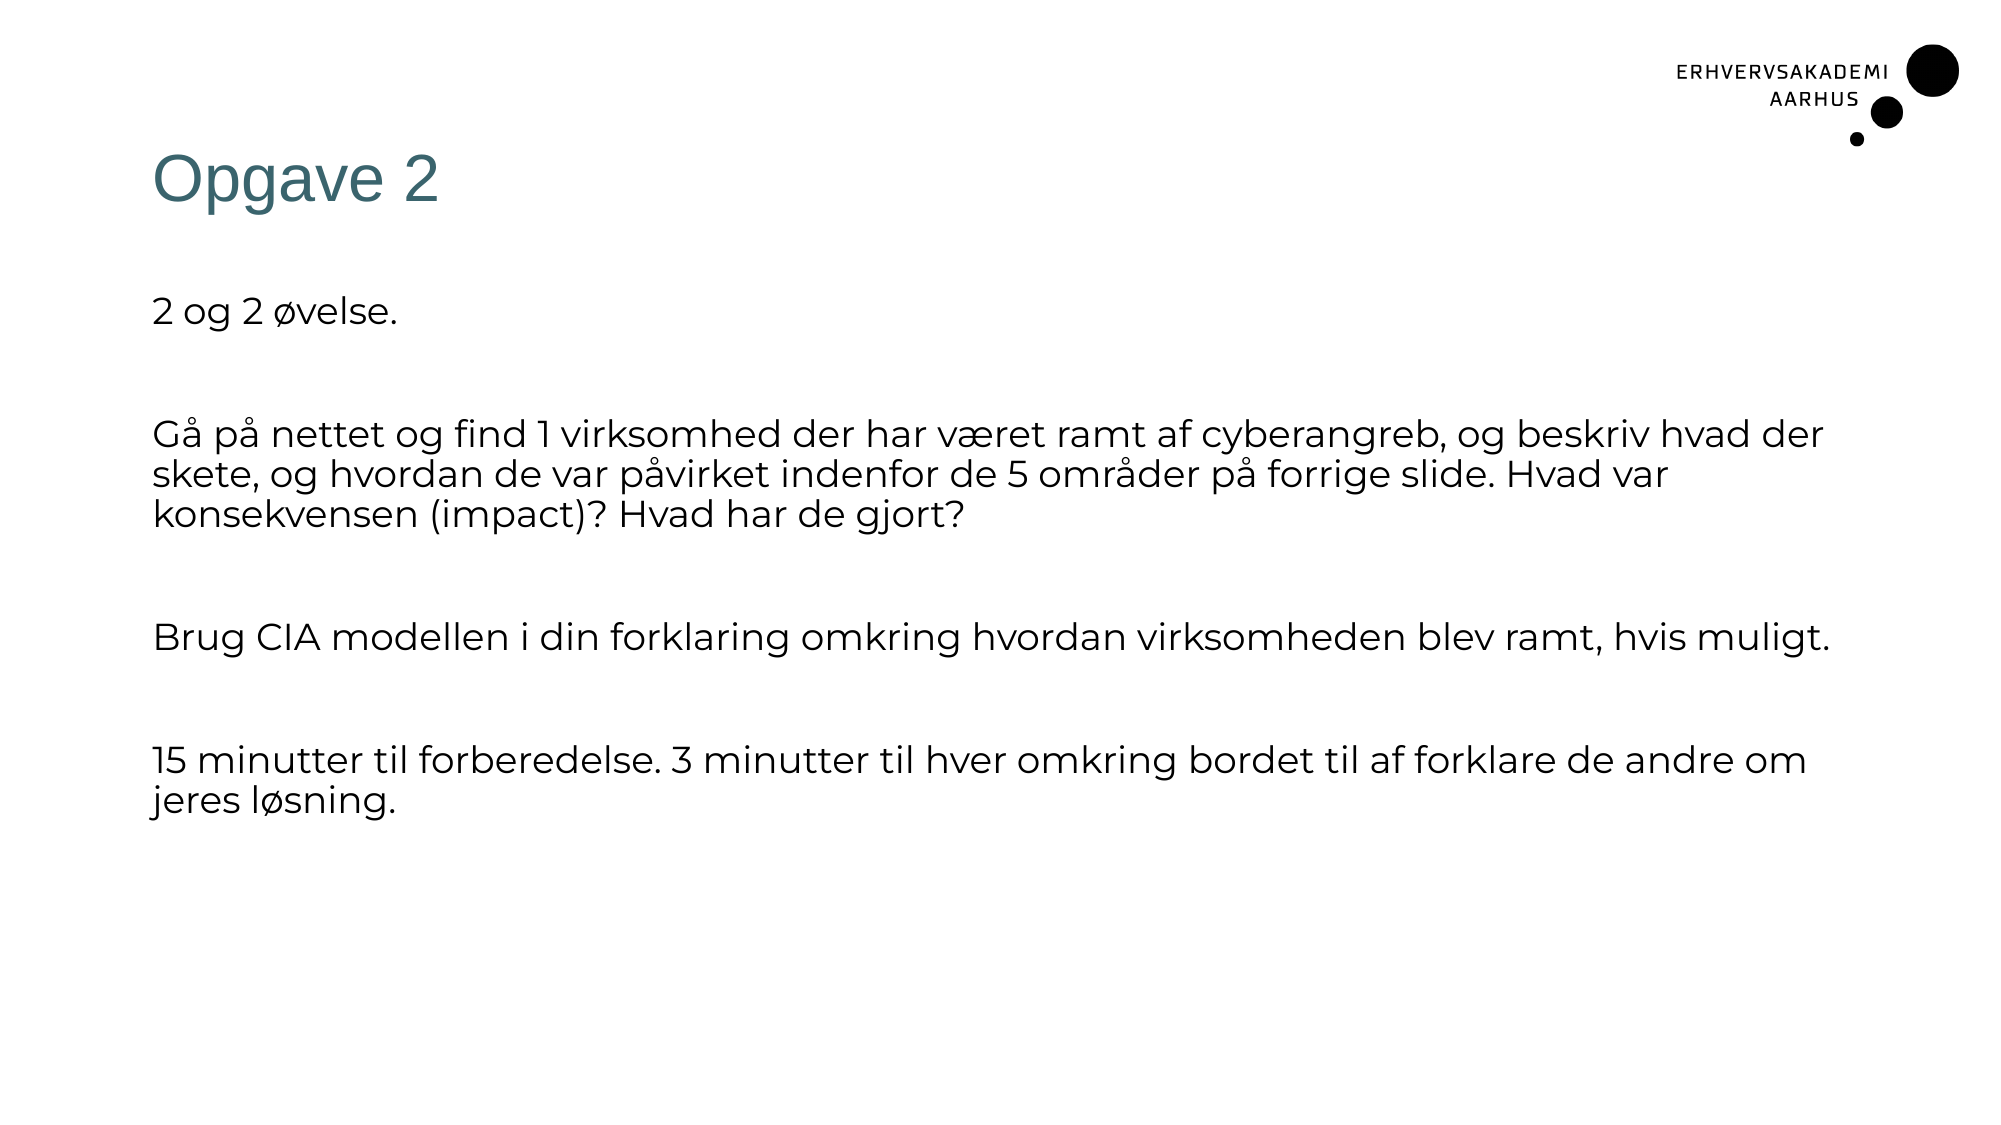

# Opgave 2
2 og 2 øvelse.

Gå på nettet og find 1 virksomhed der har været ramt af cyberangreb, og beskriv hvad der skete, og hvordan de var påvirket indenfor de 5 områder på forrige slide. Hvad var konsekvensen (impact)? Hvad har de gjort?

Brug CIA modellen i din forklaring omkring hvordan virksomheden blev ramt, hvis muligt.

15 minutter til forberedelse. 3 minutter til hver omkring bordet til af forklare de andre om jeres løsning.